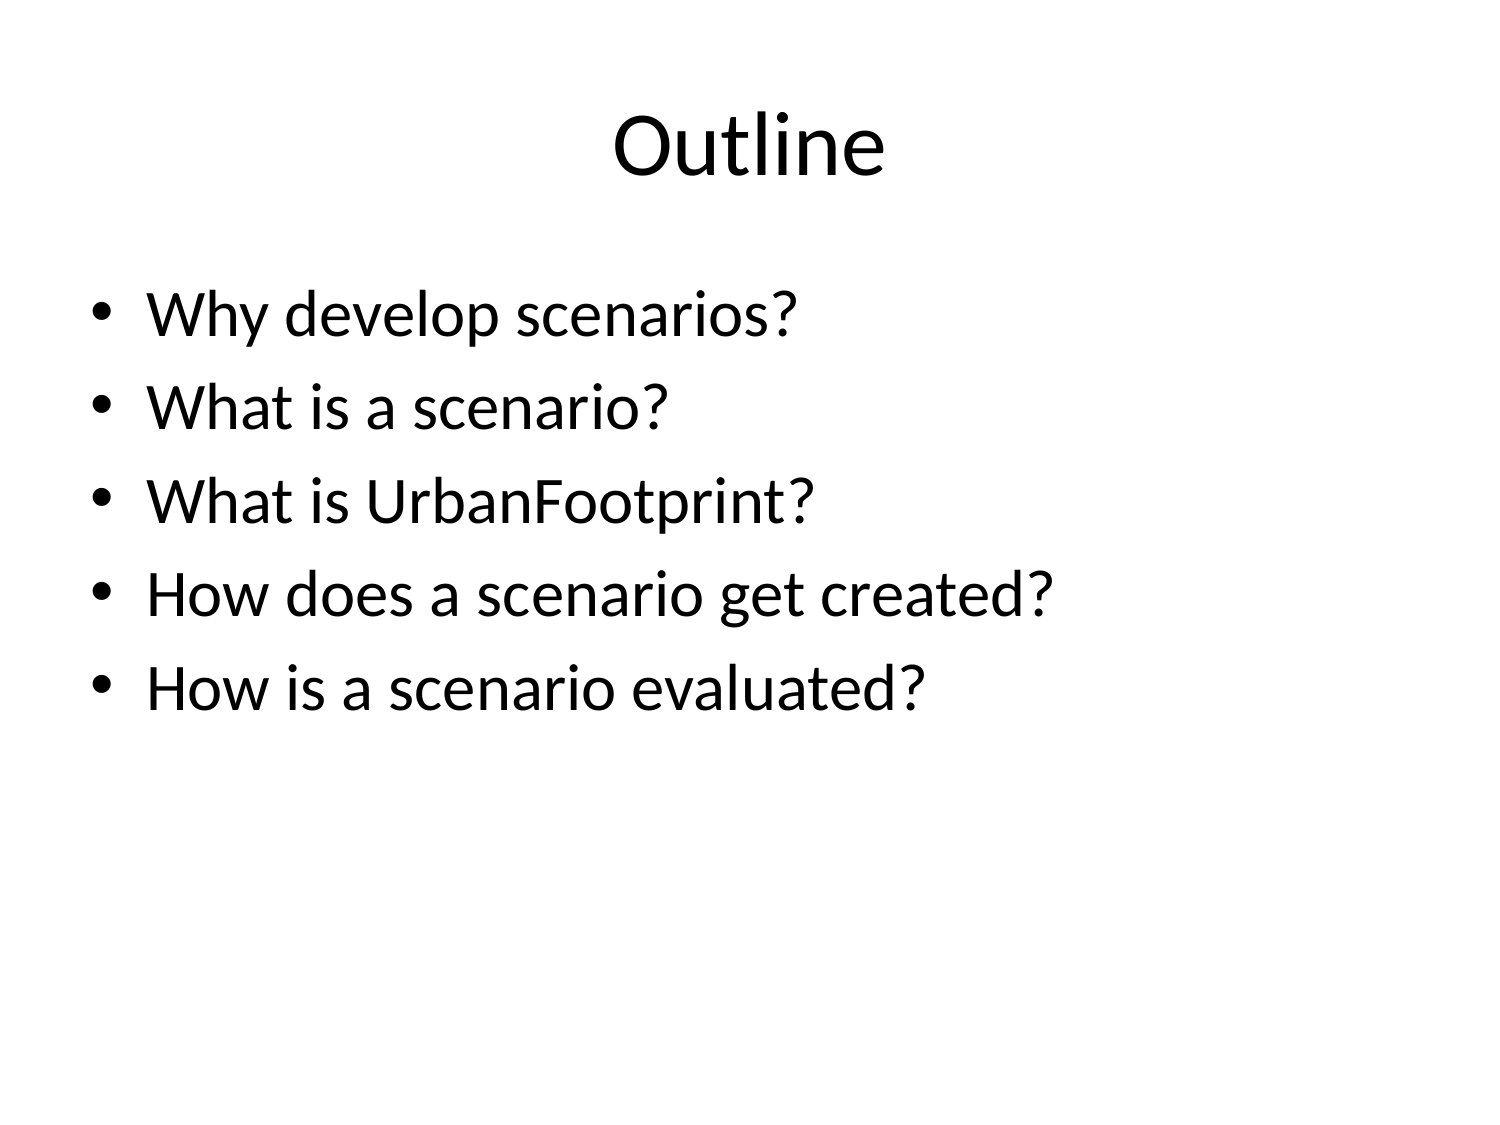

# Outline
Why develop scenarios?
What is a scenario?
What is UrbanFootprint?
How does a scenario get created?
How is a scenario evaluated?